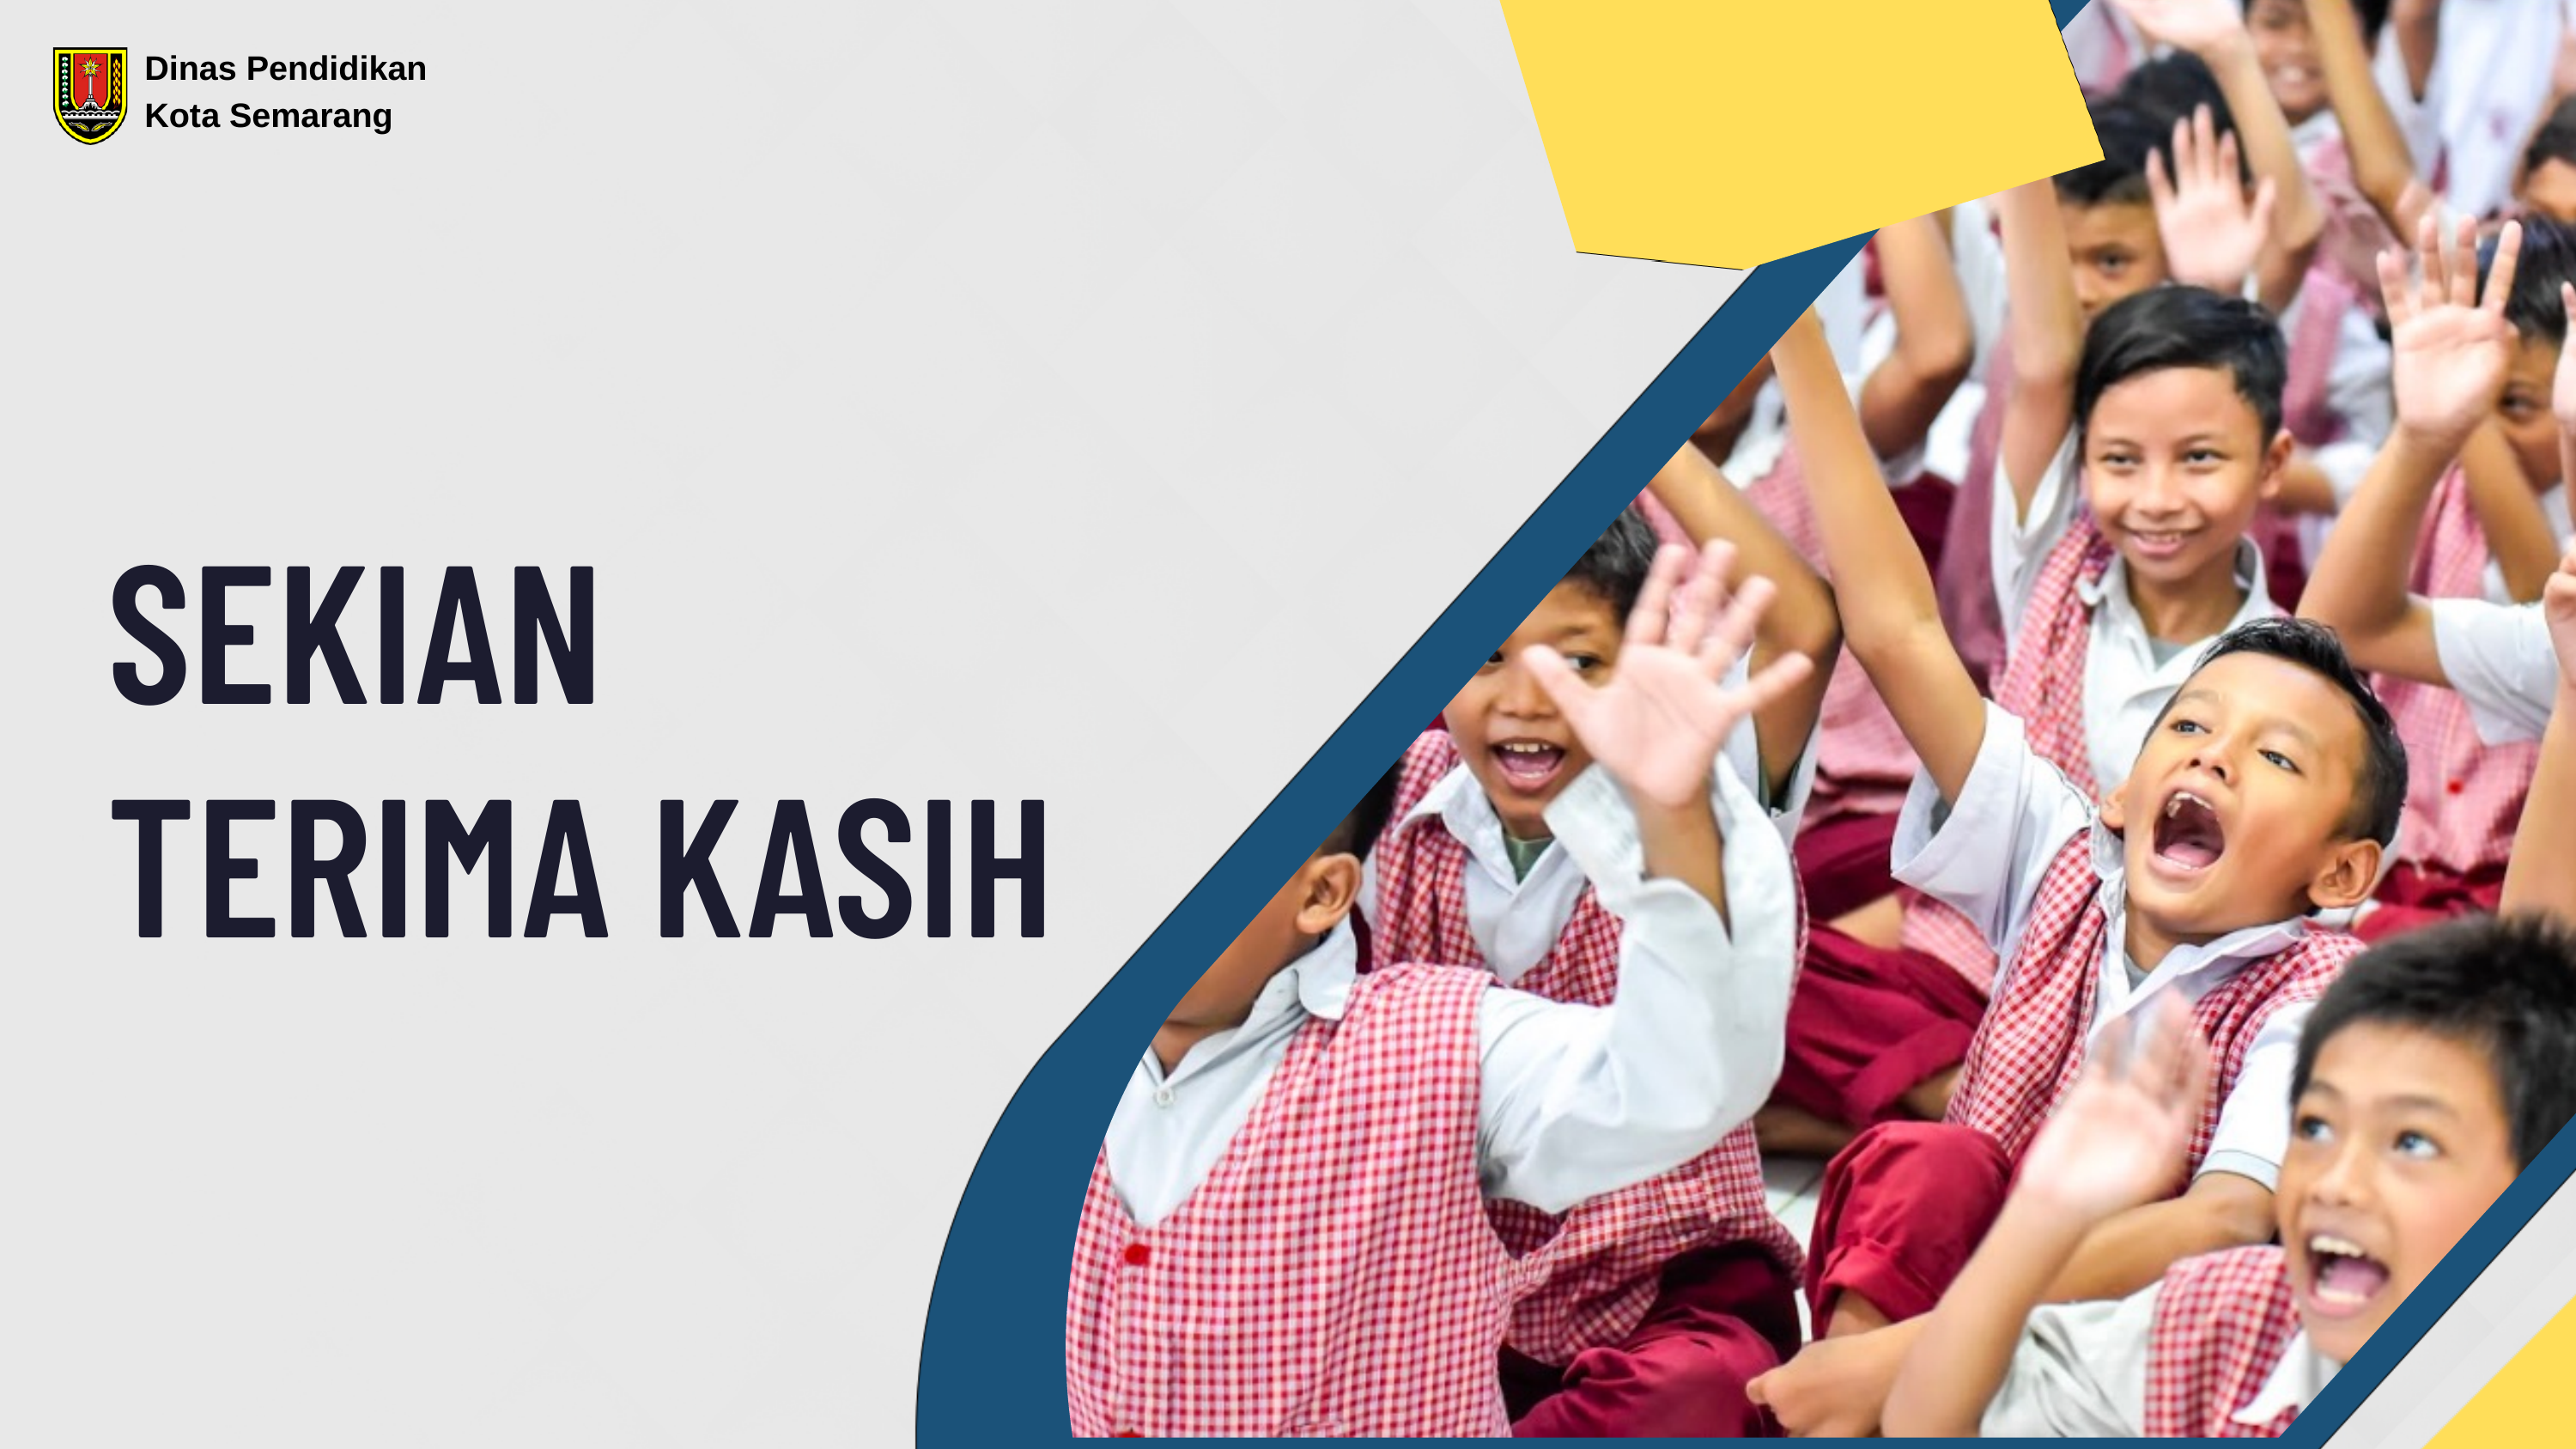

Dinas Pendidikan
Kota Semarang

SEKIAN
TERIMA KASIH